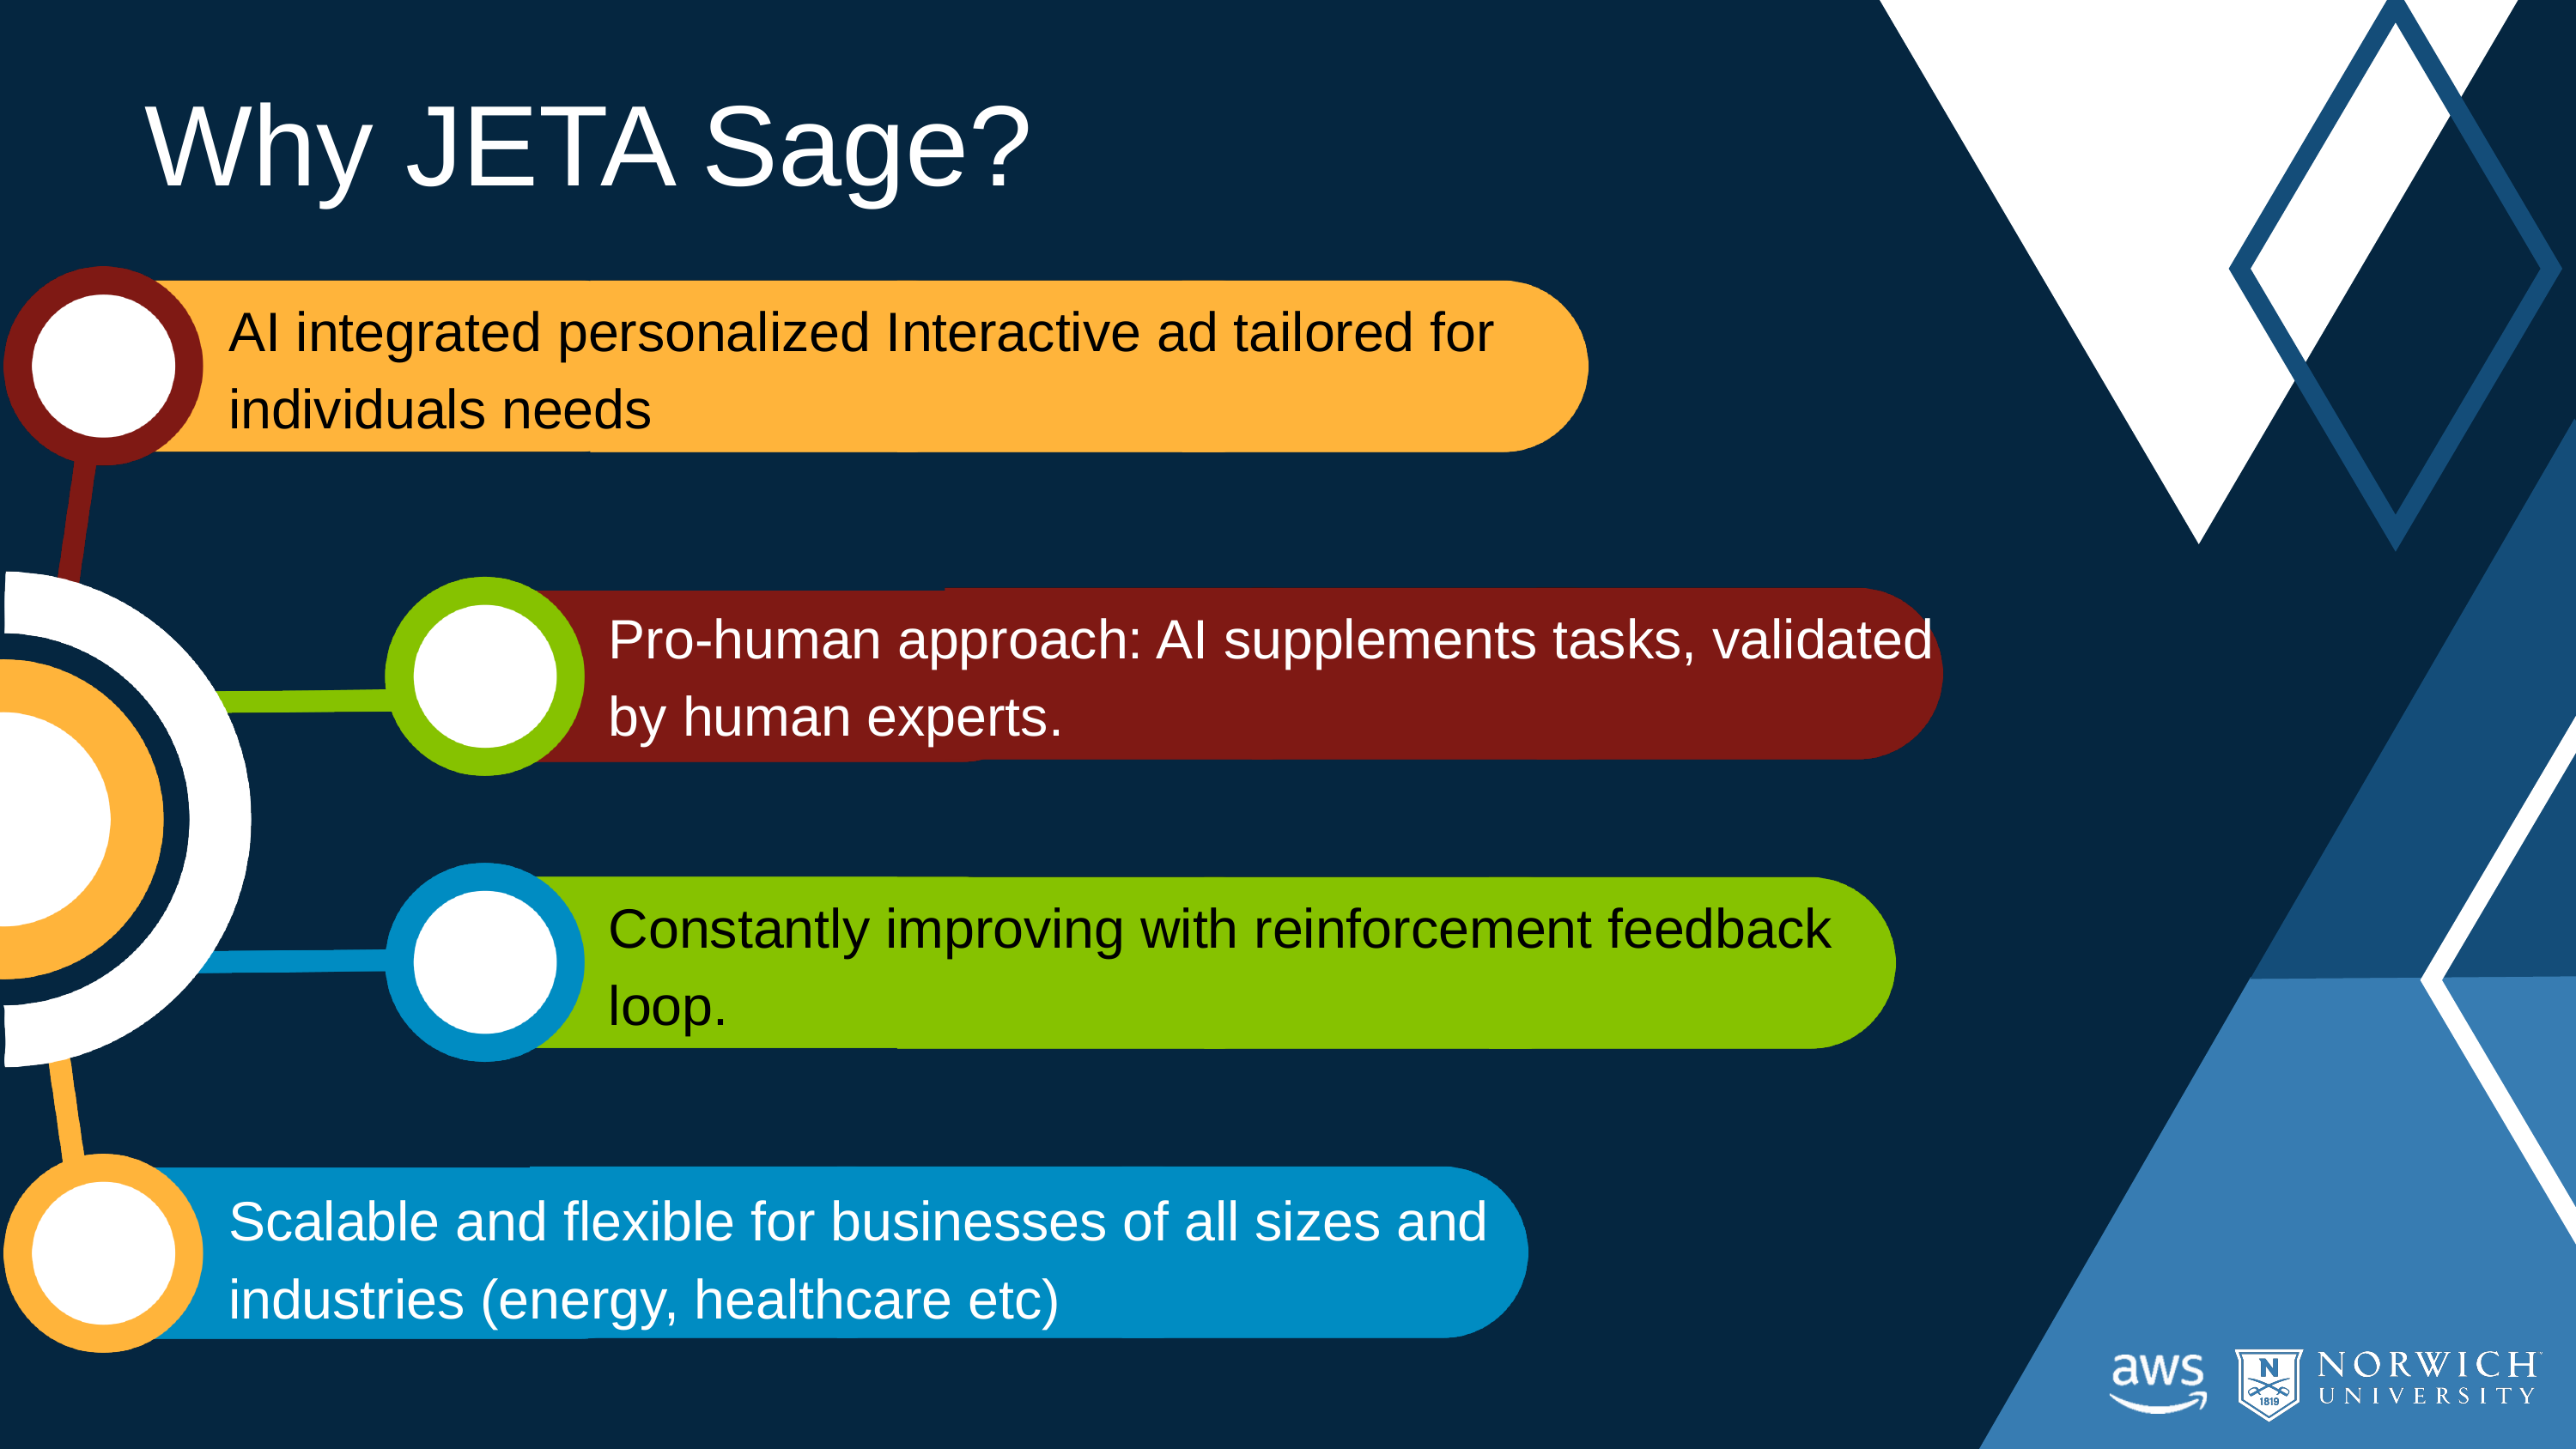

Why JETA Sage?

AI integrated personalized Interactive ad tailored for individuals needs

Pro-human approach: AI supplements tasks, validated by human experts.

Constantly improving with reinforcement feedback loop.

Scalable and flexible for businesses of all sizes and industries (energy, healthcare etc)